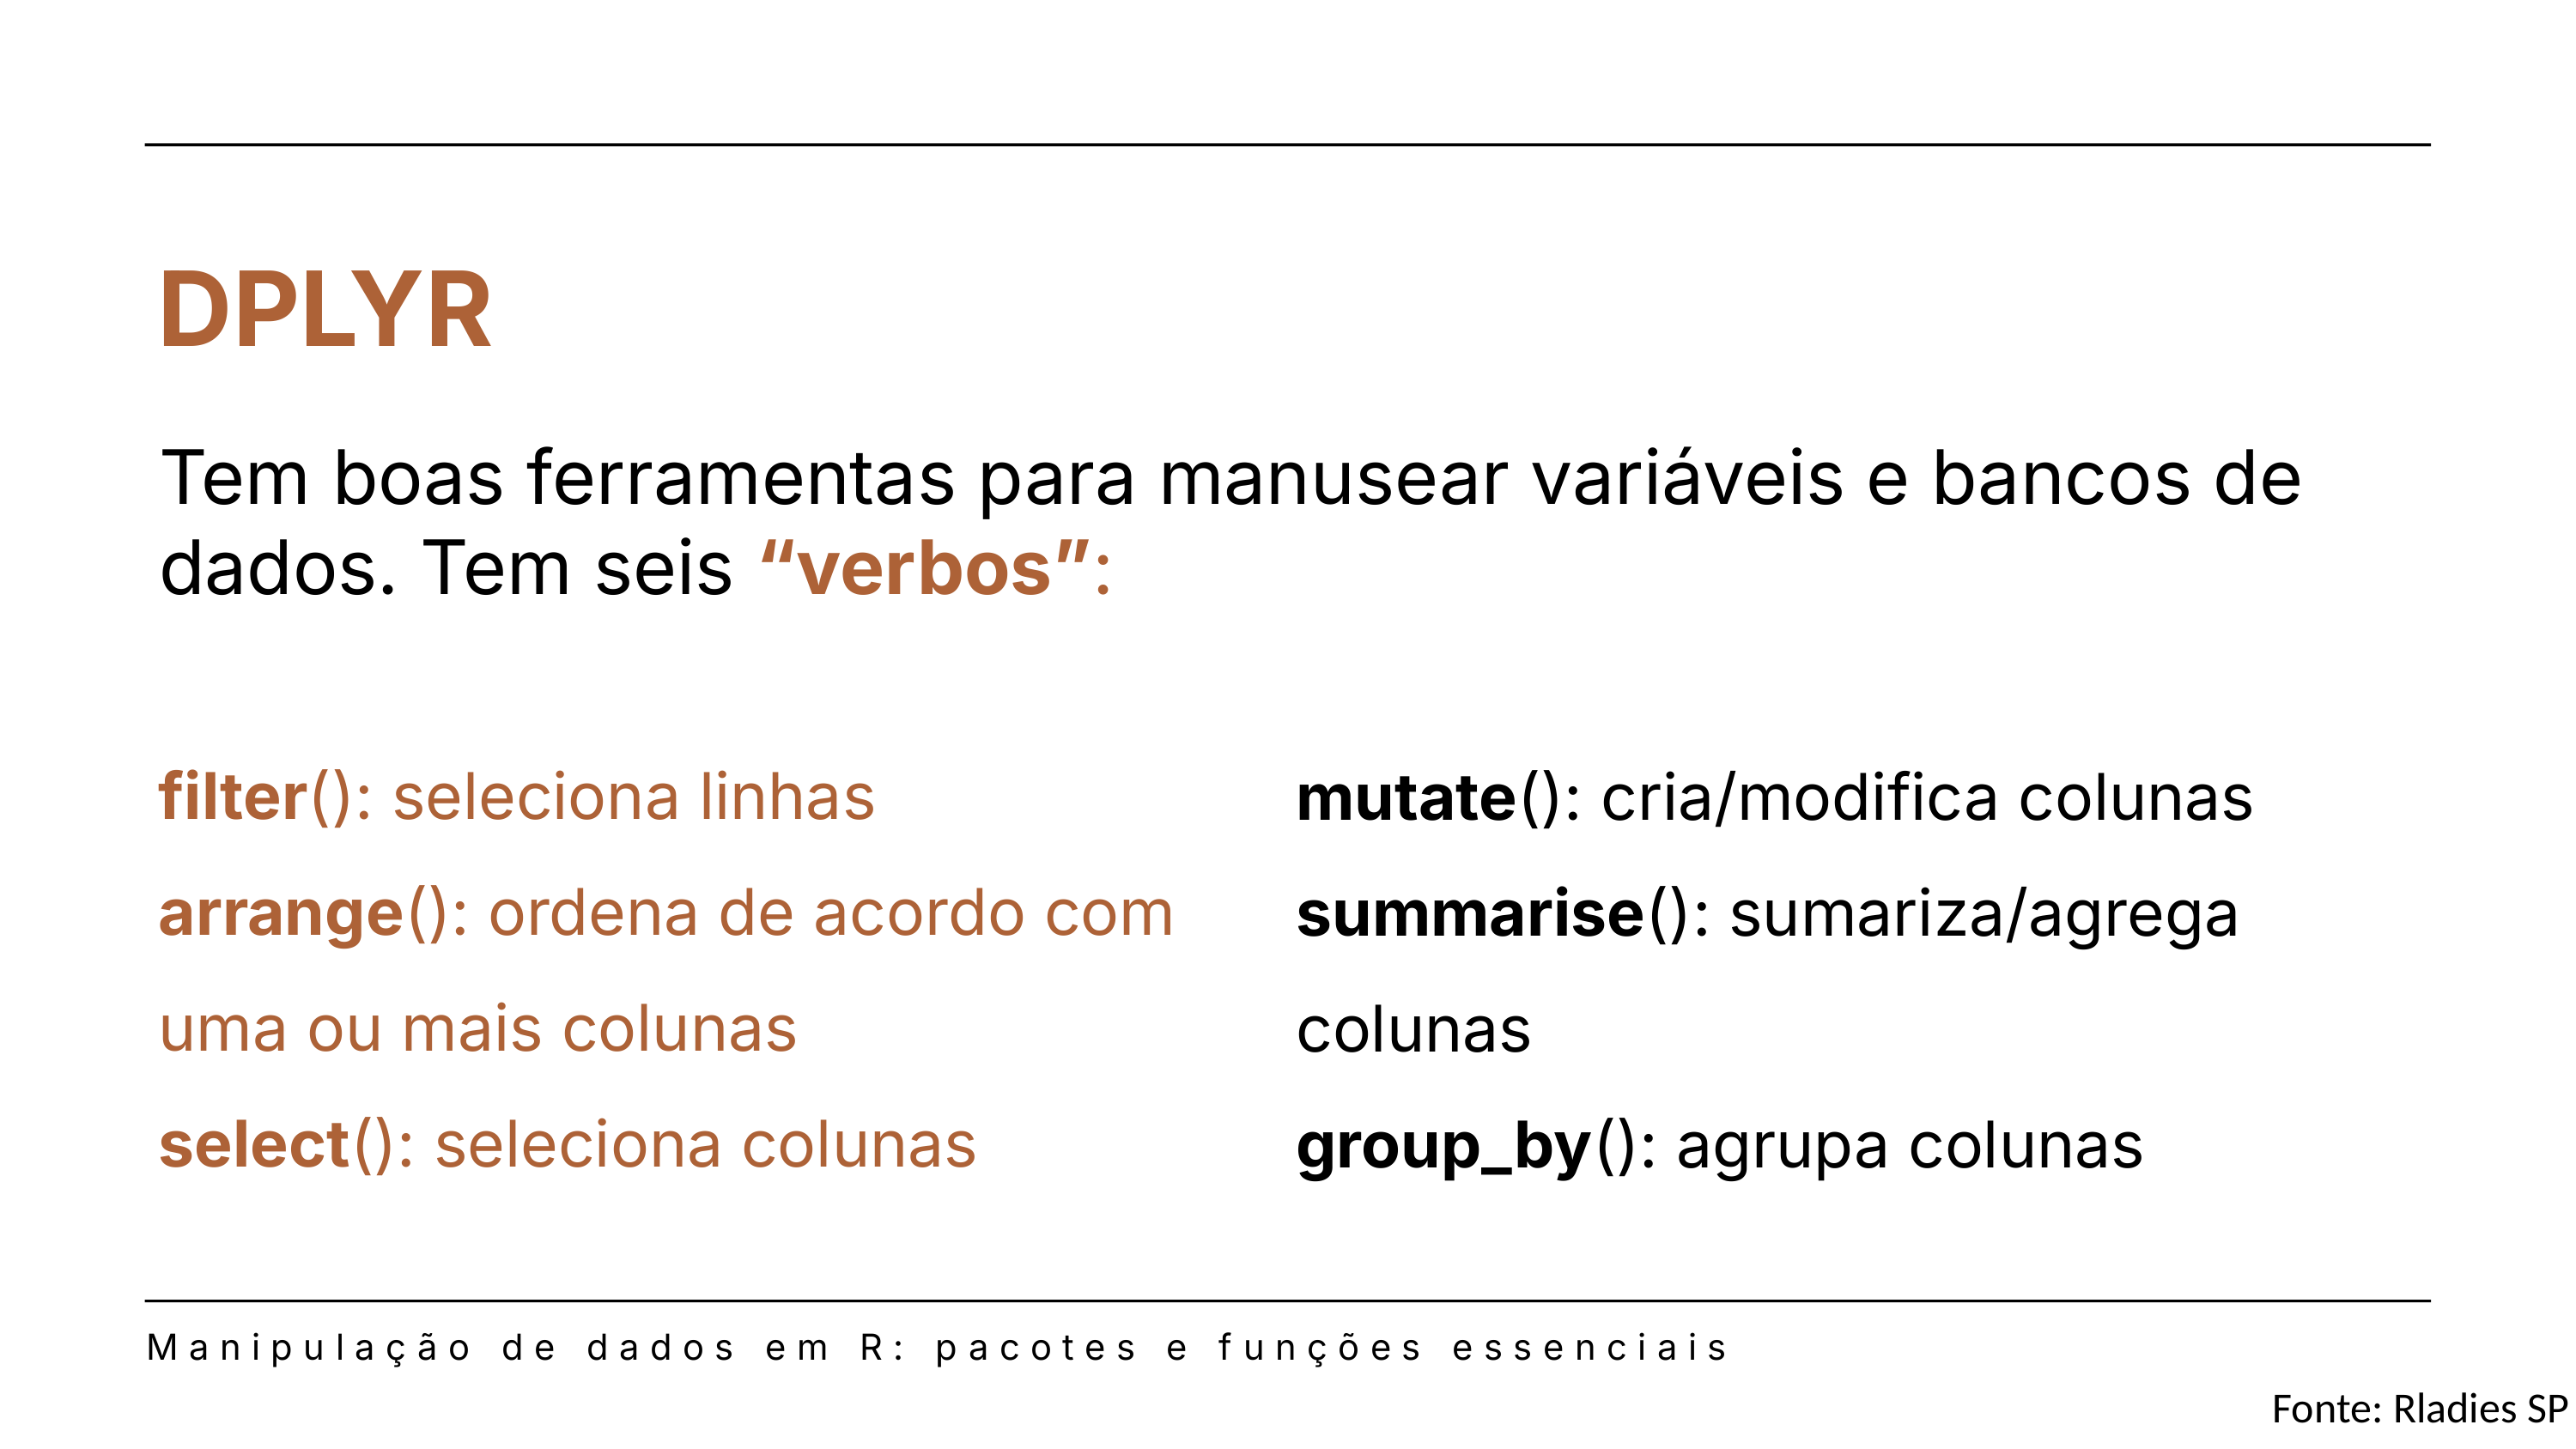

DPLYR
Tem boas ferramentas para manusear variáveis e bancos de dados. Tem seis “verbos”:
filter(): seleciona linhas
arrange(): ordena de acordo com uma ou mais colunas
select(): seleciona colunas
mutate(): cria/modifica colunas
summarise(): sumariza/agrega colunas
group_by(): agrupa colunas

Manipulação de dados em R: pacotes e funções essenciais
Fonte: Rladies SP